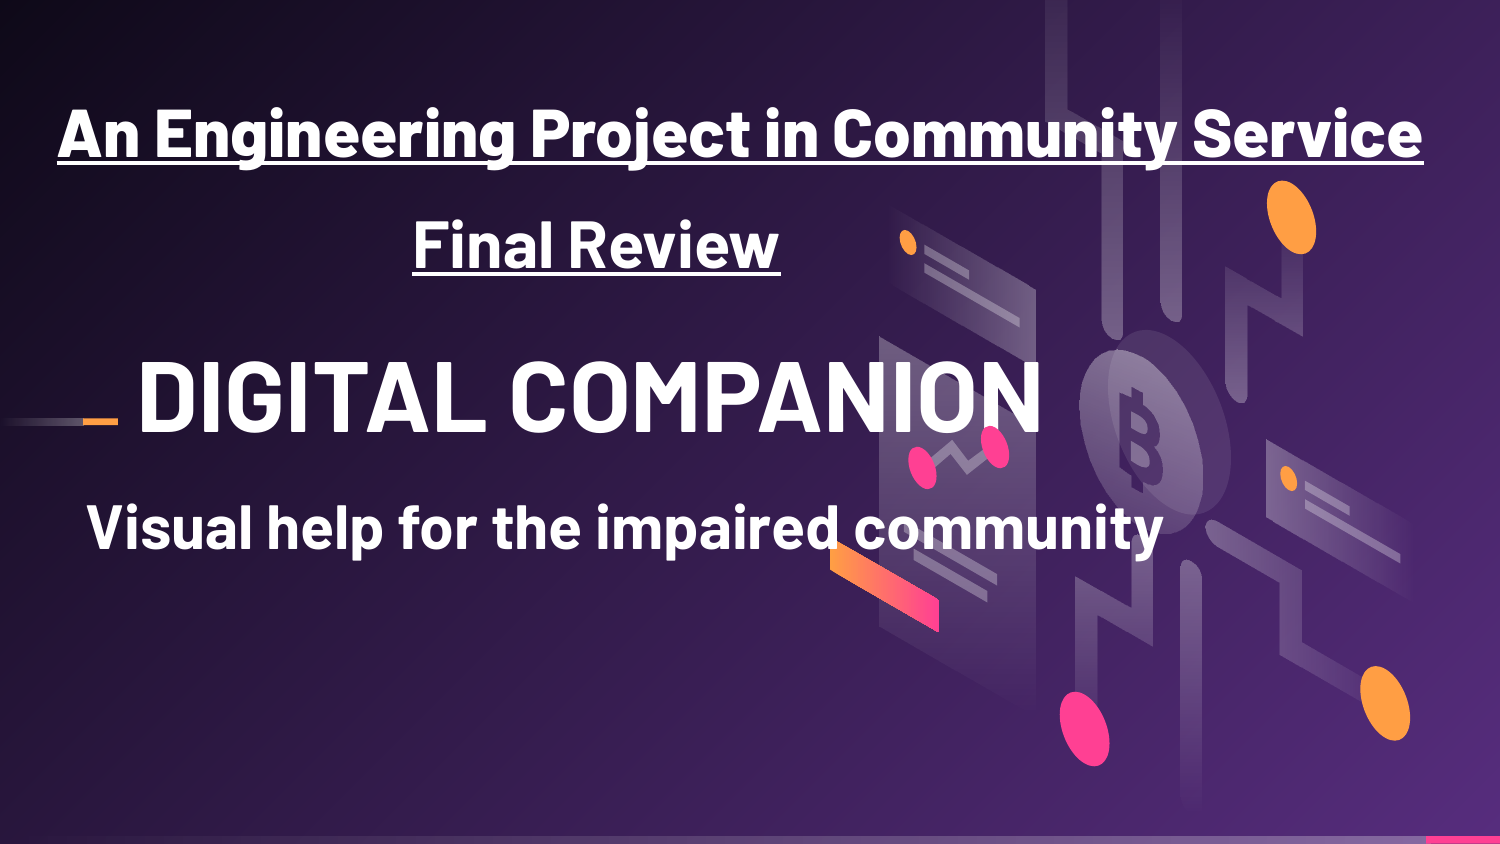

An Engineering Project in Community Service
Final Review
# DIGITAL COMPANION

Visual help for the impaired community